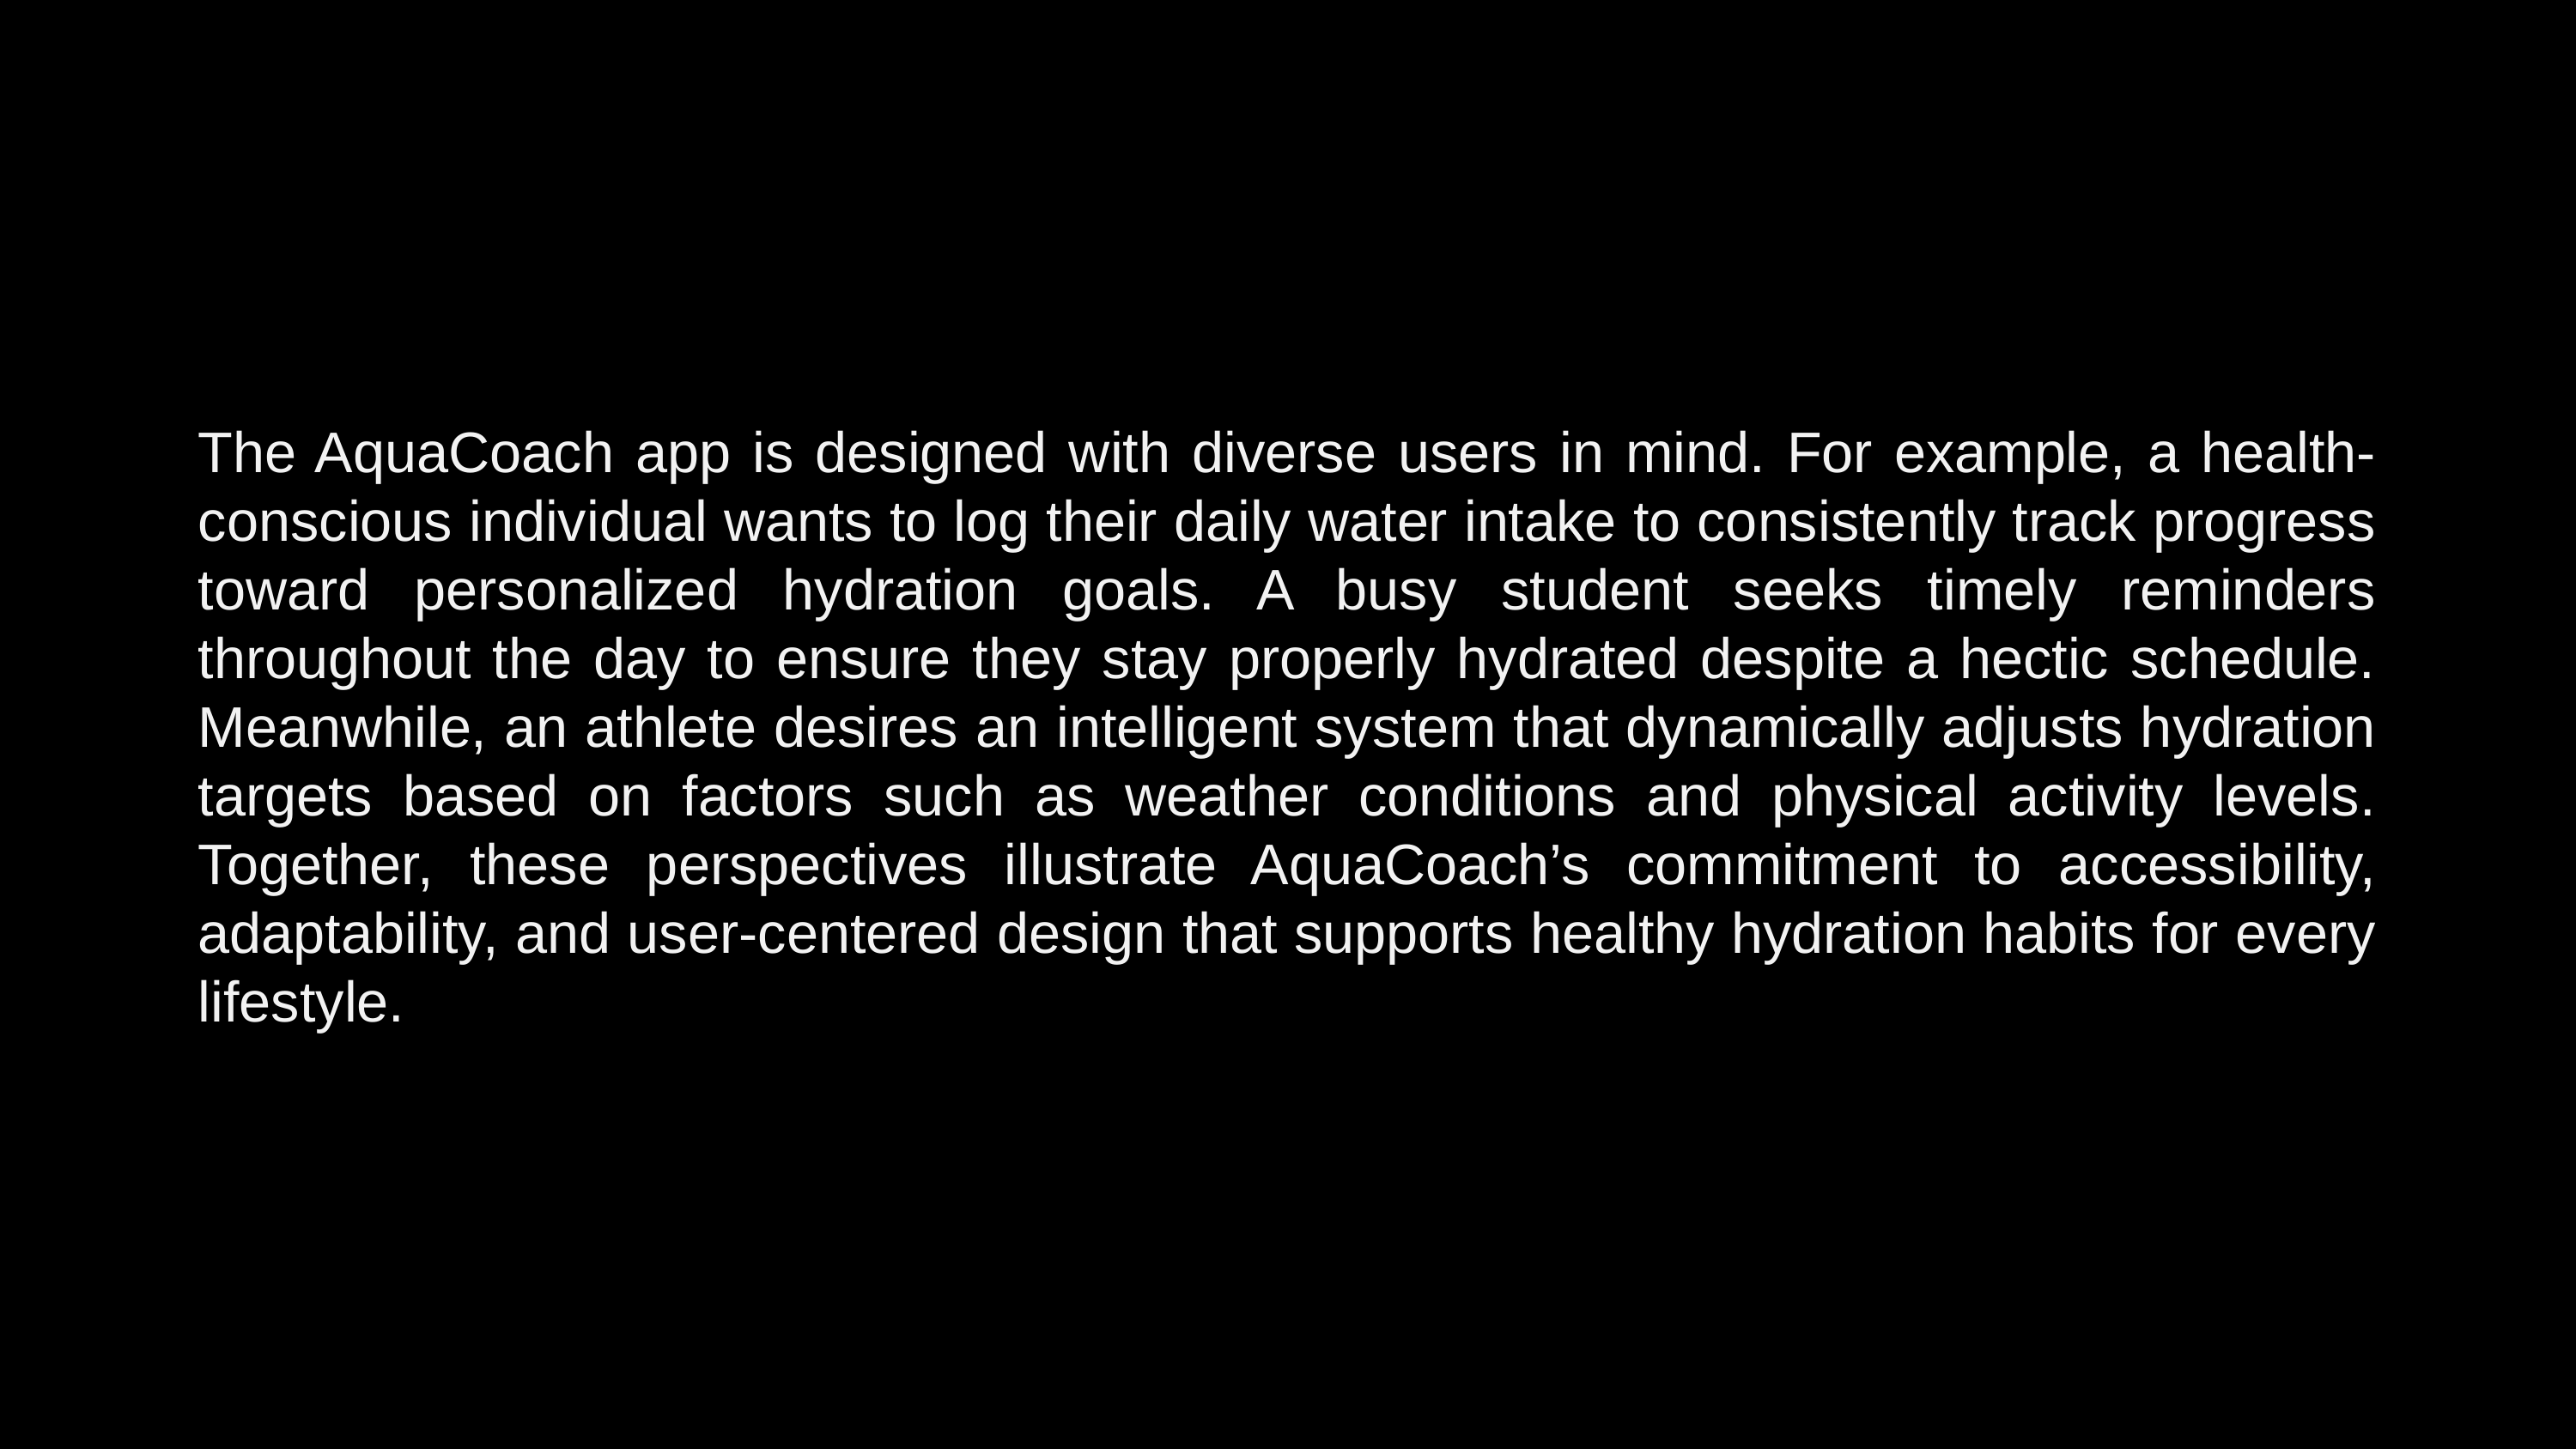

The AquaCoach app is designed with diverse users in mind. For example, a health-conscious individual wants to log their daily water intake to consistently track progress toward personalized hydration goals. A busy student seeks timely reminders throughout the day to ensure they stay properly hydrated despite a hectic schedule. Meanwhile, an athlete desires an intelligent system that dynamically adjusts hydration targets based on factors such as weather conditions and physical activity levels. Together, these perspectives illustrate AquaCoach’s commitment to accessibility, adaptability, and user-centered design that supports healthy hydration habits for every lifestyle.